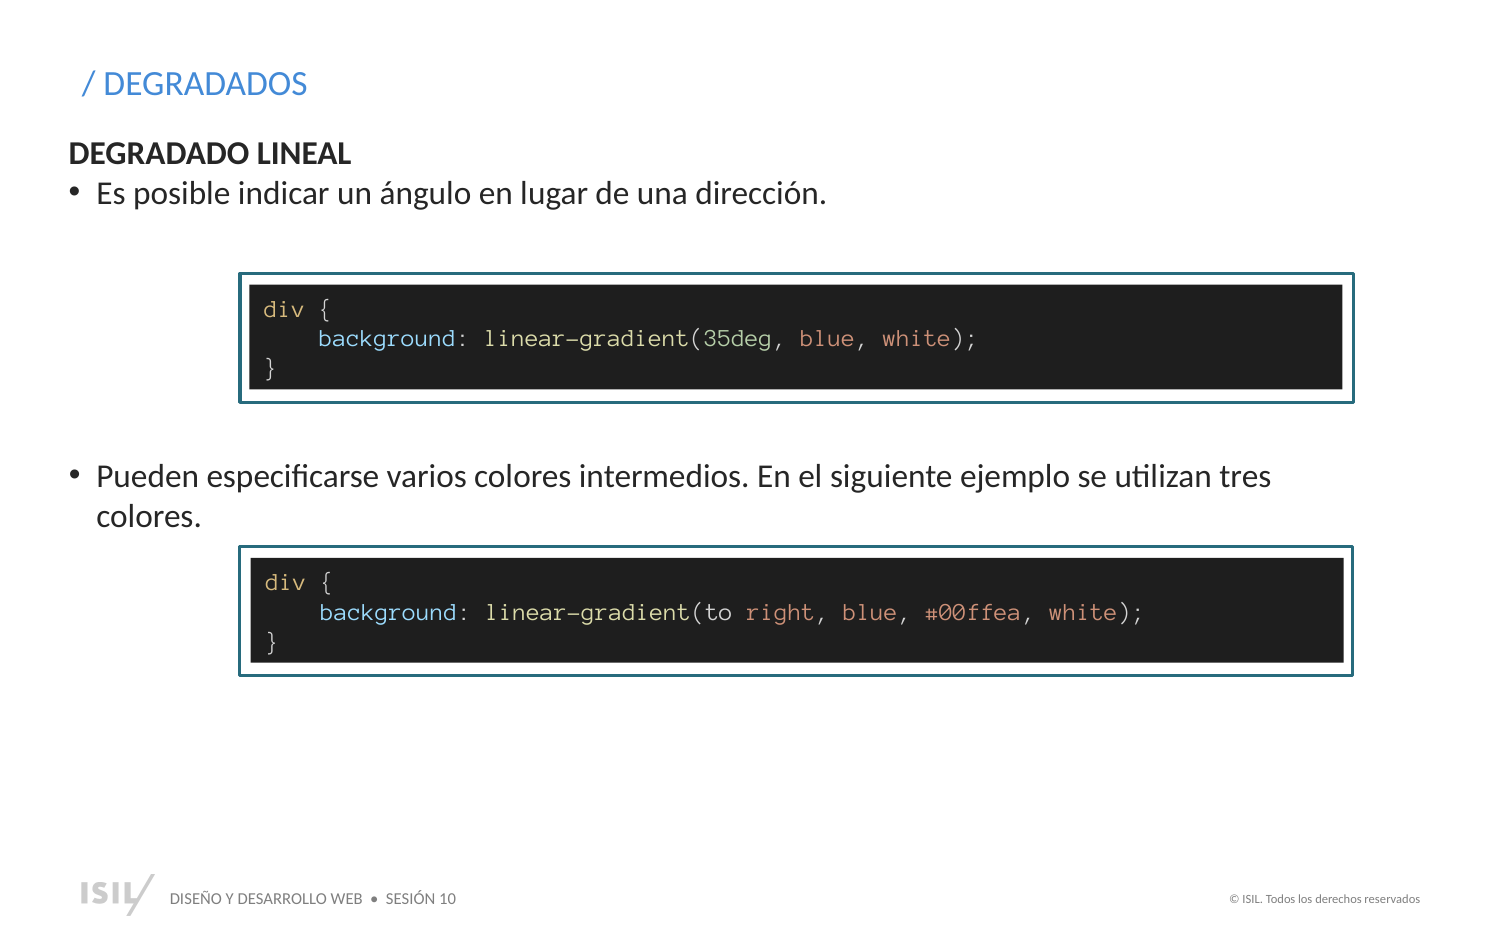

/ DEGRADADOS
DEGRADADO LINEAL
Es posible indicar un ángulo en lugar de una dirección.

div {
    background: linear-gradient(35deg, blue, white);
}
Pueden especificarse varios colores intermedios. En el siguiente ejemplo se utilizan tres colores.

div {
    background: linear-gradient(to right, blue, #00ffea, white);
}